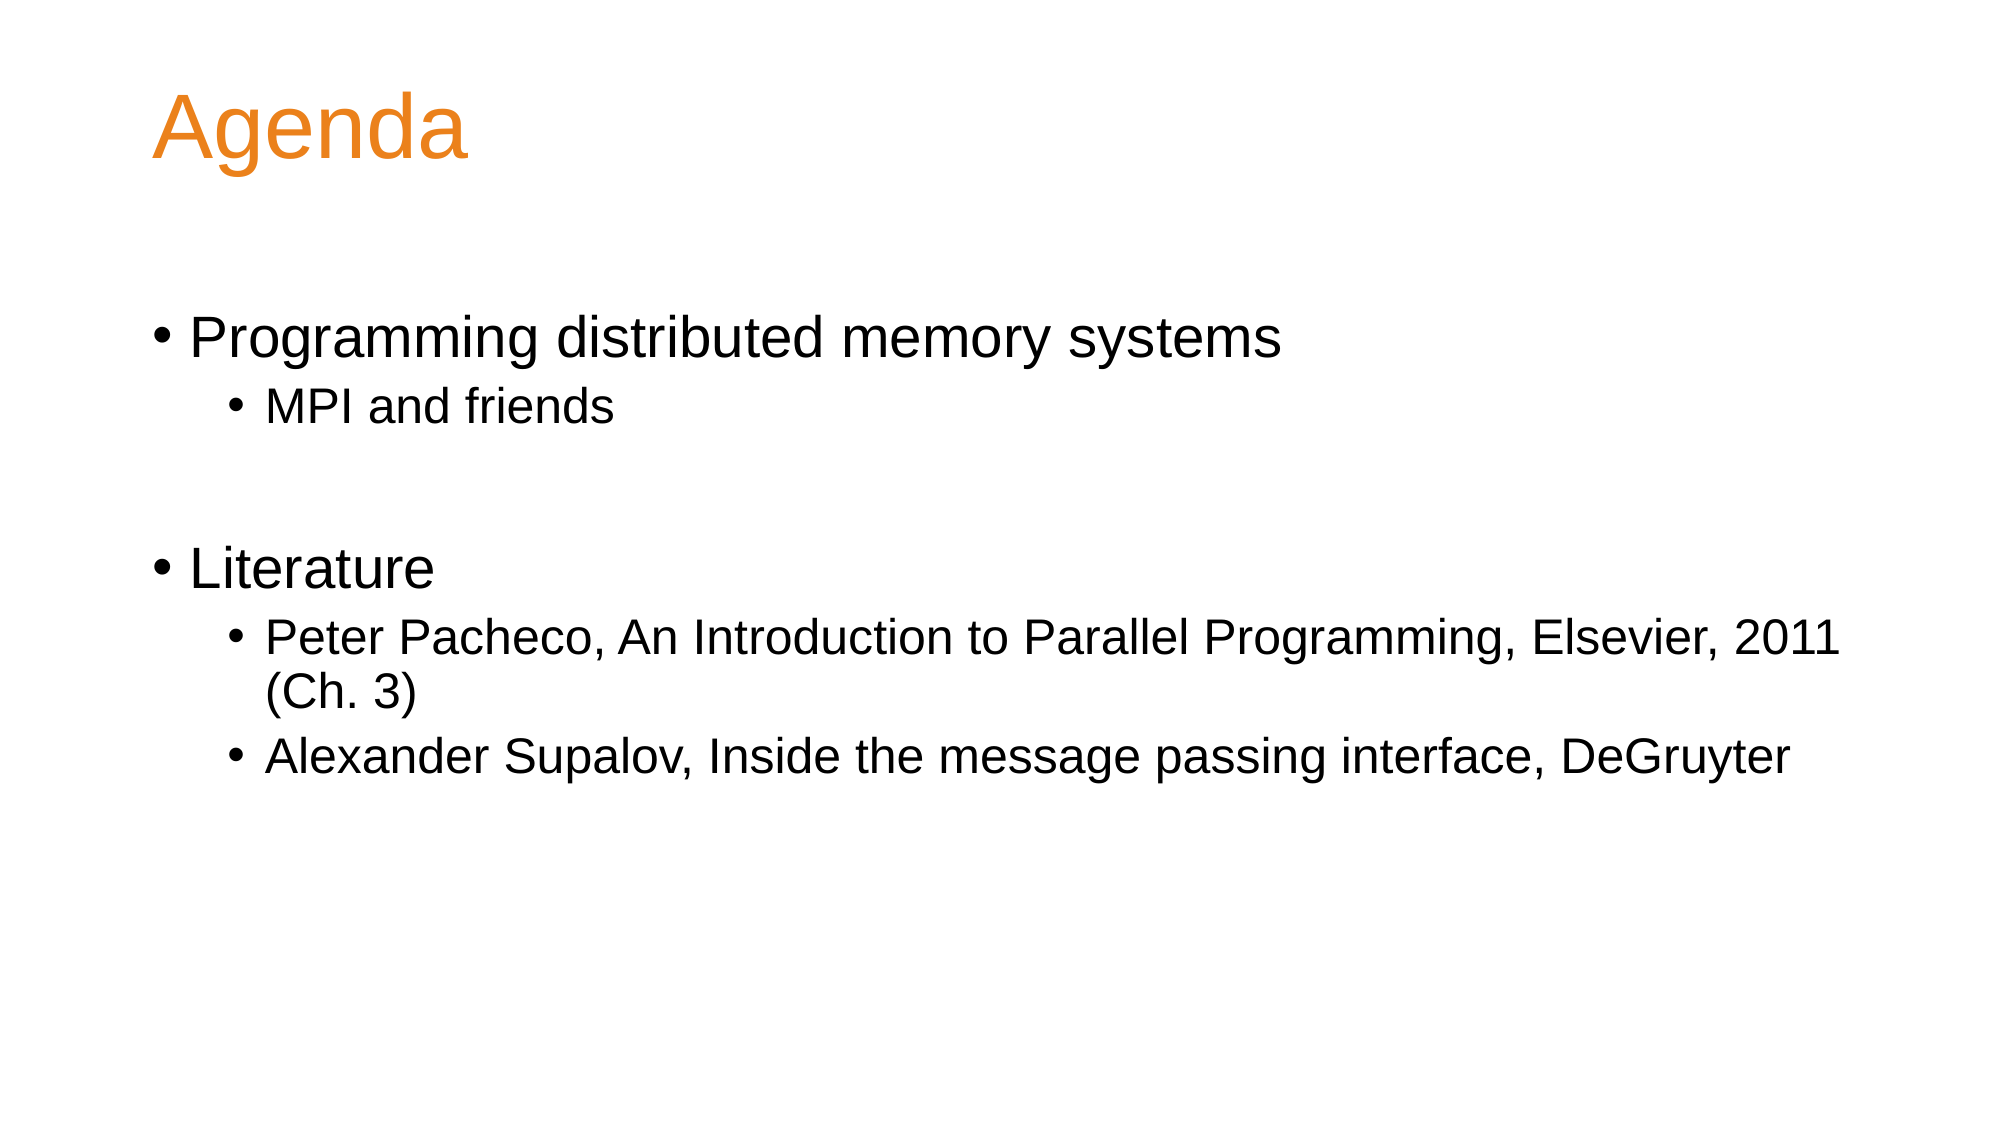

# Agenda
Programming distributed memory systems
MPI and friends

Literature
Peter Pacheco, An Introduction to Parallel Programming, Elsevier, 2011 (Ch. 3)
Alexander Supalov, Inside the message passing interface, DeGruyter